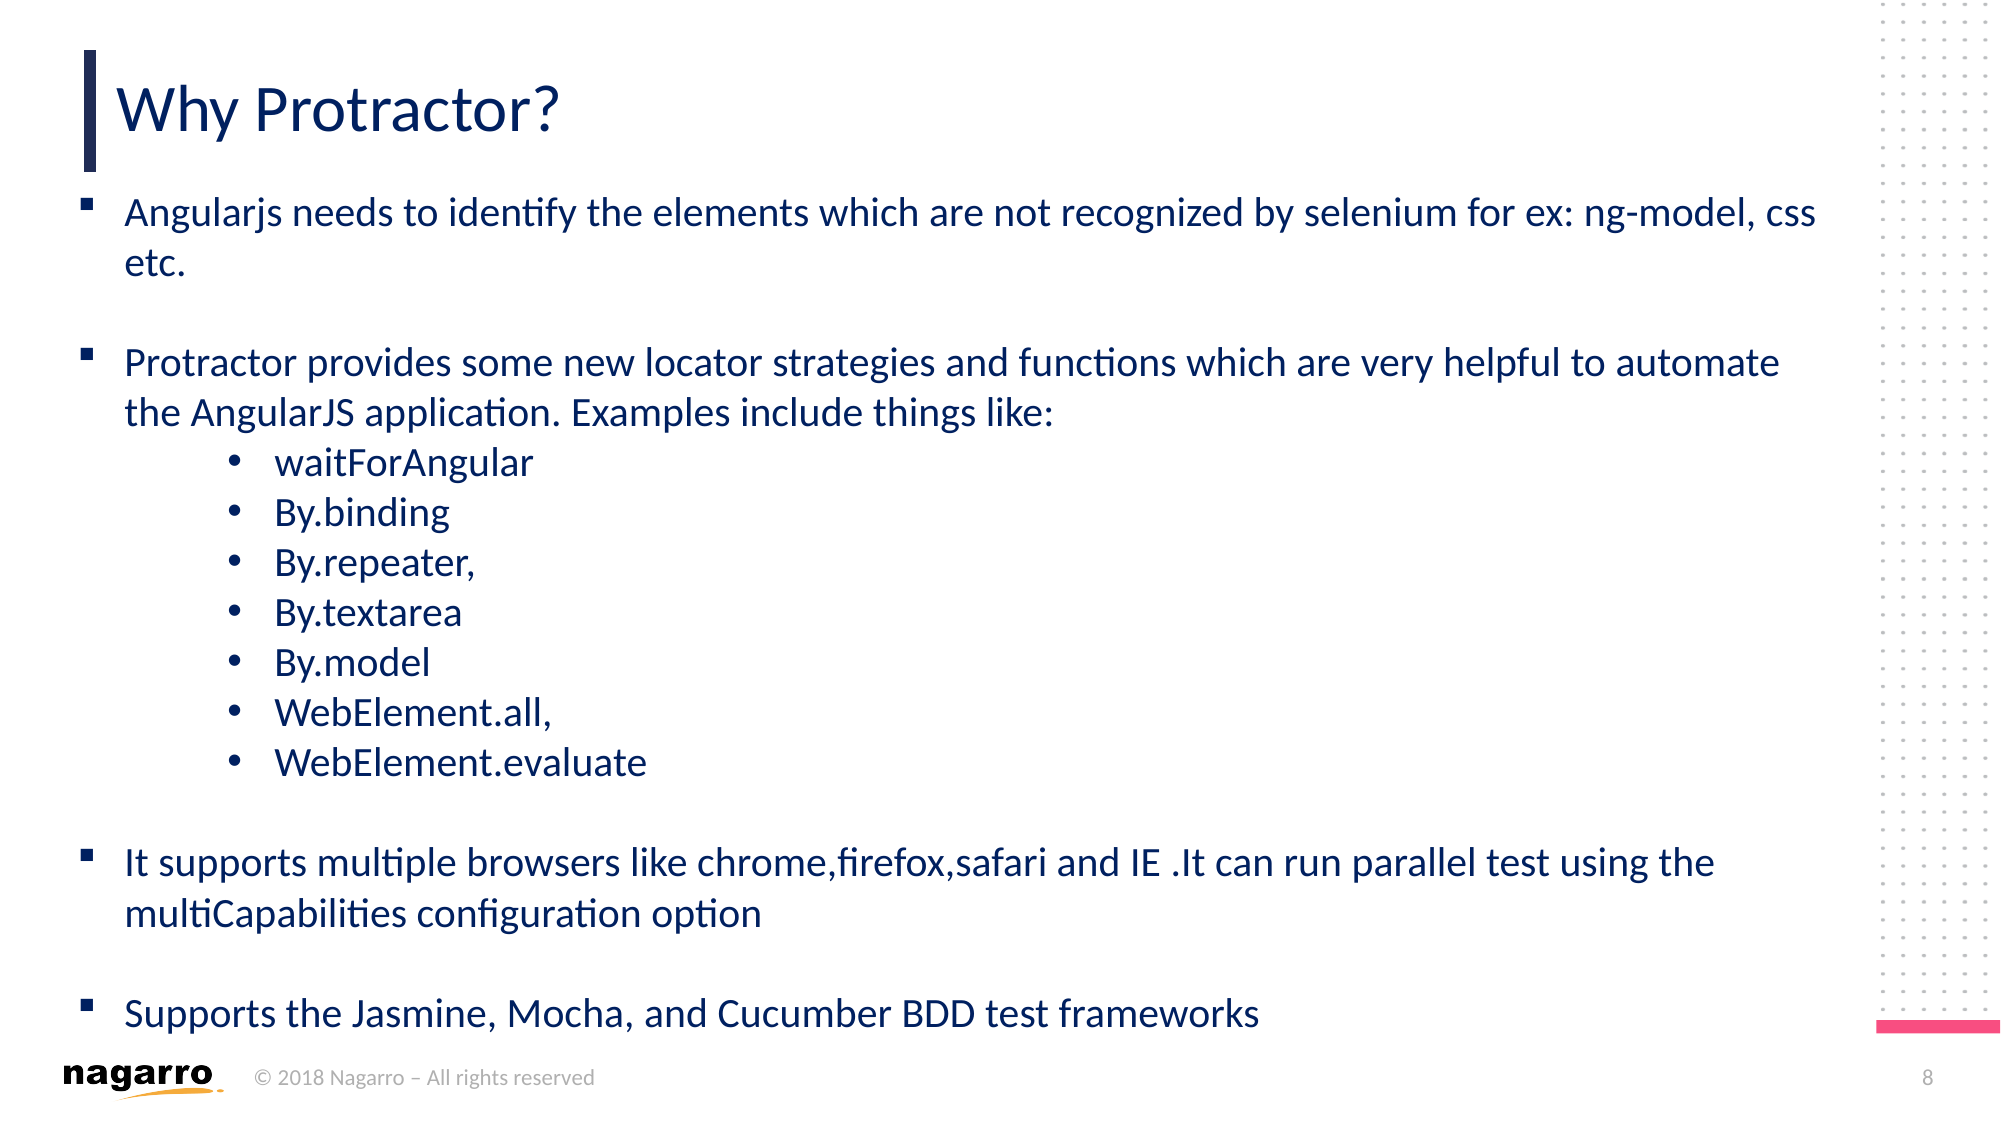

Why Protractor?

Angularjs needs to identify the elements which are not recognized by selenium for ex: ng-model, css etc.

Protractor provides some new locator strategies and functions which are very helpful to automate the AngularJS application. Examples include things like:
waitForAngular
By.binding
By.repeater,
By.textarea
By.model
WebElement.all,
WebElement.evaluate

It supports multiple browsers like chrome,firefox,safari and IE .It can run parallel test using the multiCapabilities configuration option

Supports the Jasmine, Mocha, and Cucumber BDD test frameworks